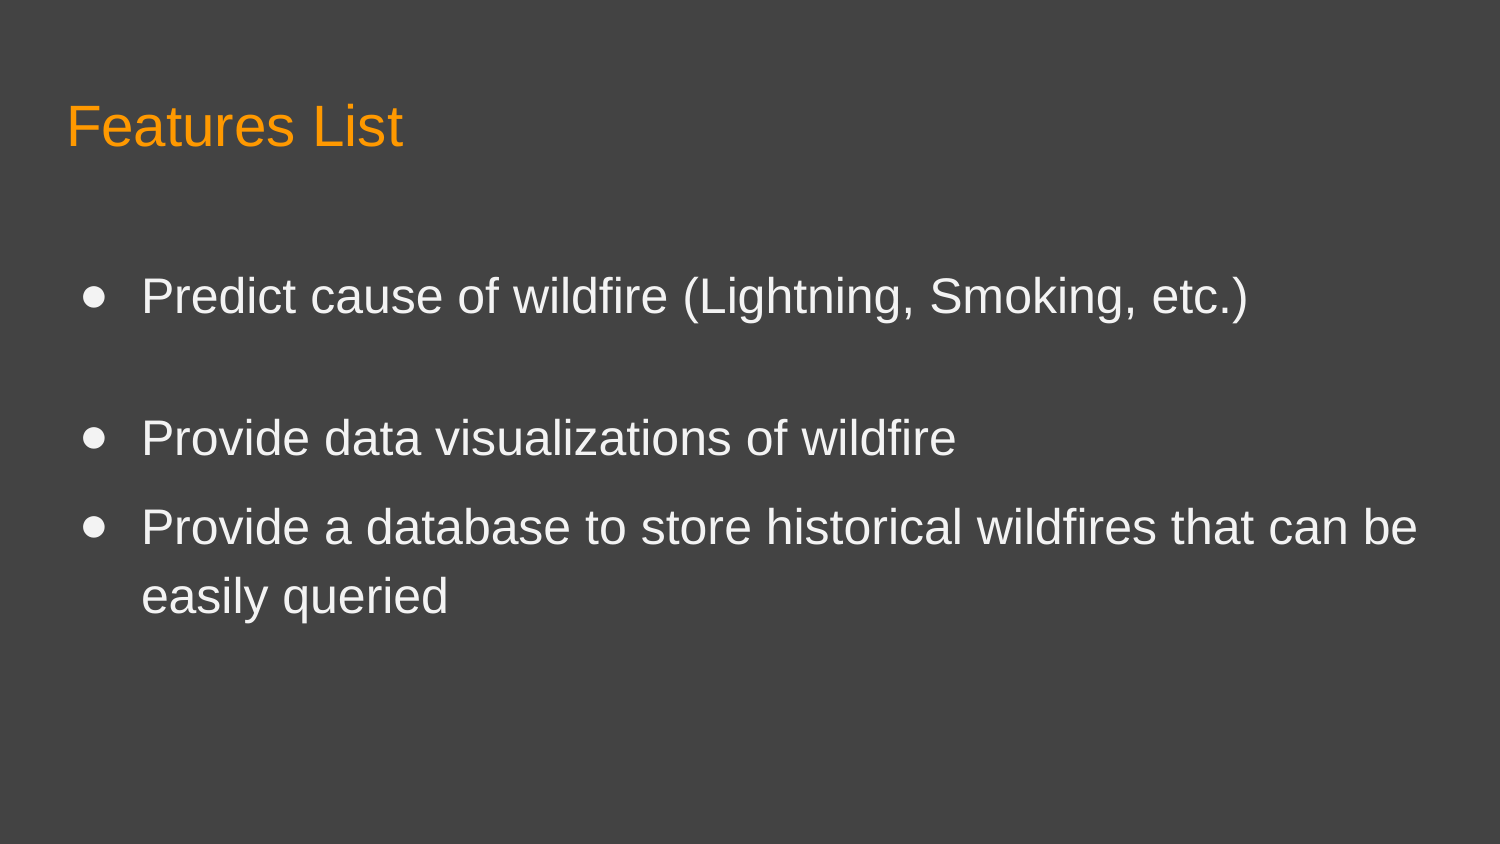

# Features List
Predict cause of wildfire (Lightning, Smoking, etc.)
Provide data visualizations of wildfire
Provide a database to store historical wildfires that can be easily queried